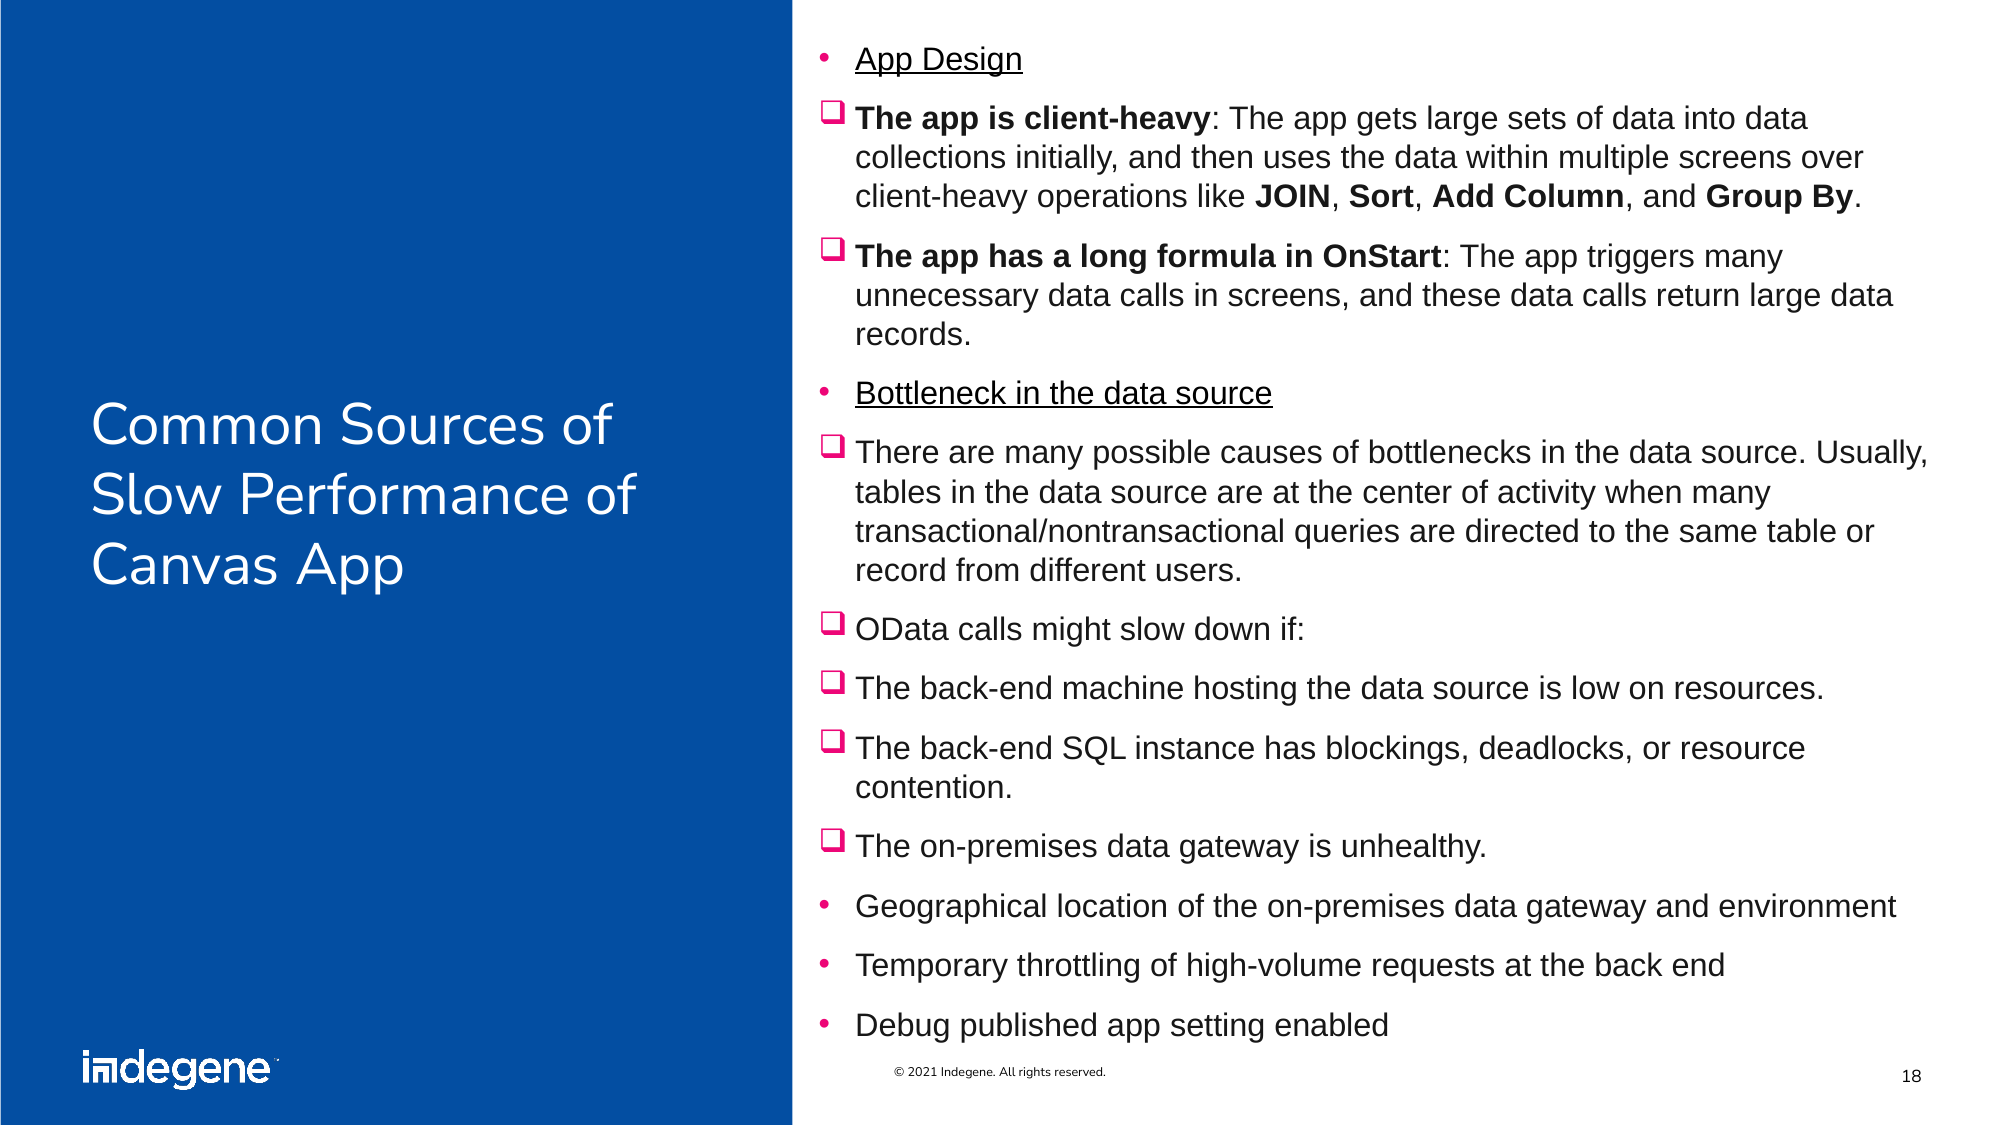

App Design
The app is client-heavy: The app gets large sets of data into data collections initially, and then uses the data within multiple screens over client-heavy operations like JOIN, Sort, Add Column, and Group By.
The app has a long formula in OnStart: The app triggers many unnecessary data calls in screens, and these data calls return large data records.
Bottleneck in the data source
There are many possible causes of bottlenecks in the data source. Usually, tables in the data source are at the center of activity when many transactional/nontransactional queries are directed to the same table or record from different users.
OData calls might slow down if:
The back-end machine hosting the data source is low on resources.
The back-end SQL instance has blockings, deadlocks, or resource contention.
The on-premises data gateway is unhealthy.
Geographical location of the on-premises data gateway and environment
Temporary throttling of high-volume requests at the back end
Debug published app setting enabled

# Common Sources of Slow Performance of Canvas App
© 2021 Indegene. All rights reserved.
18